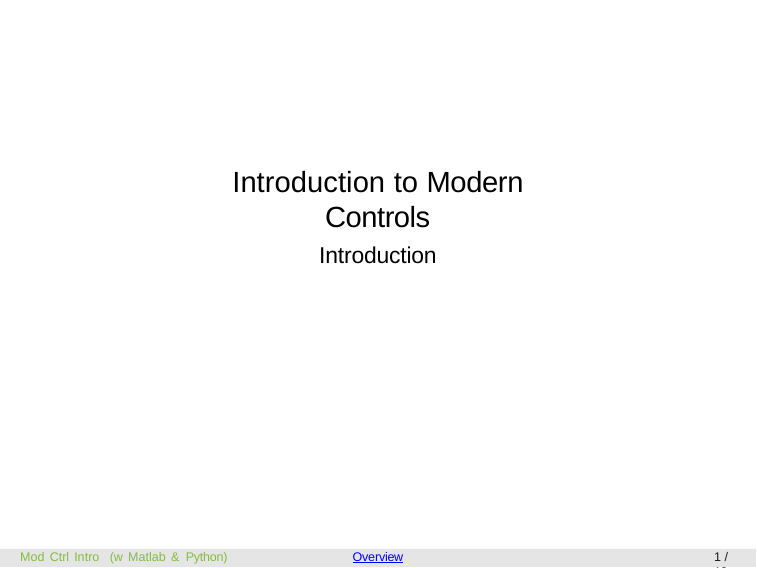

Introduction to Modern Controls
Introduction
Mod Ctrl Intro (w Matlab & Python)
Overview
1 / 18